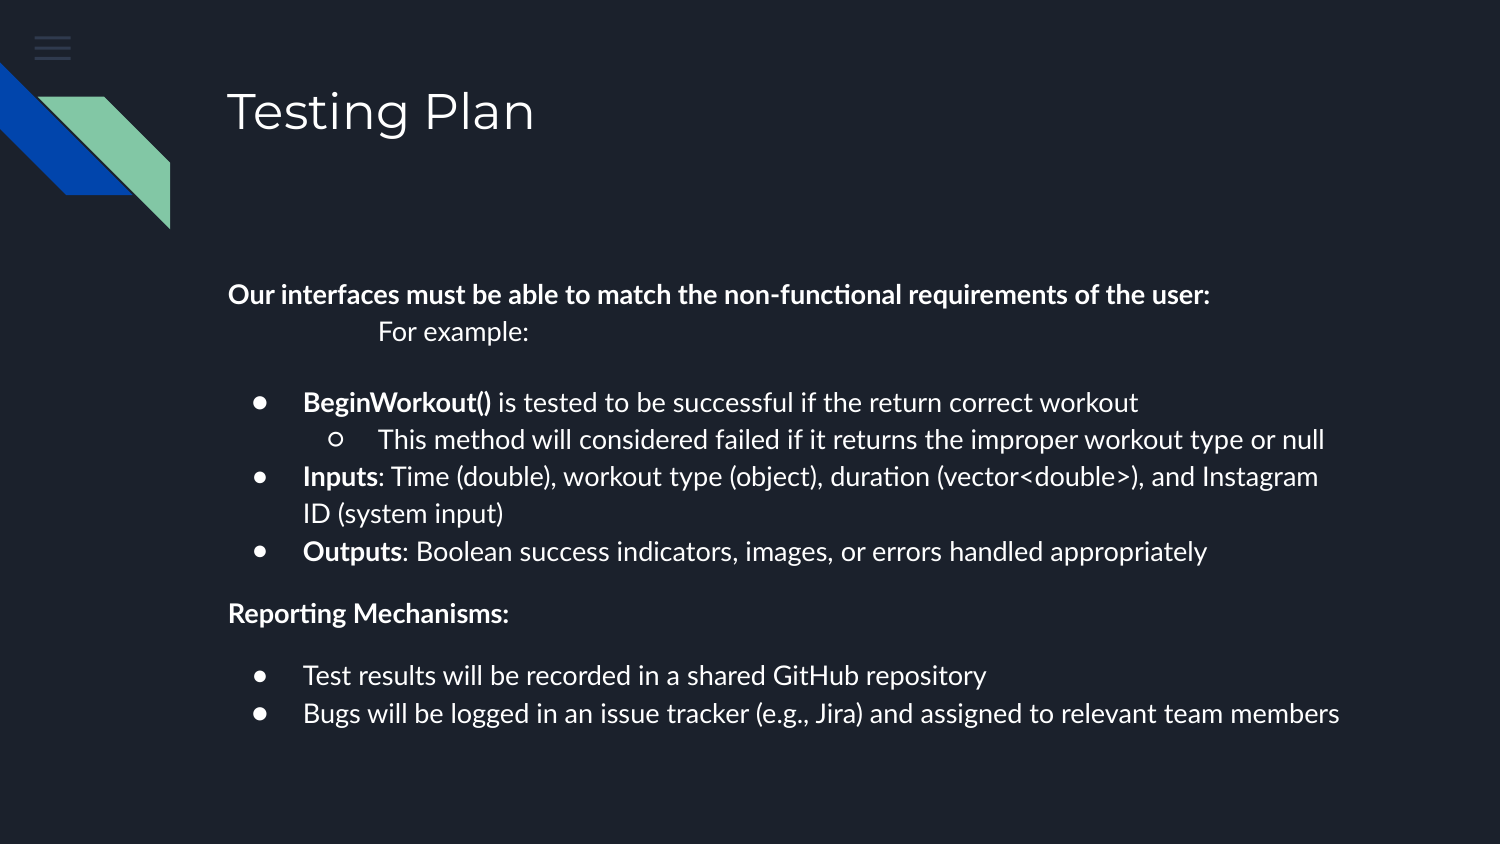

# Testing Plan
Our interfaces must be able to match the non-functional requirements of the user:
	For example:
BeginWorkout() is tested to be successful if the return correct workout
This method will considered failed if it returns the improper workout type or null
Inputs: Time (double), workout type (object), duration (vector<double>), and Instagram ID (system input)
Outputs: Boolean success indicators, images, or errors handled appropriately
Reporting Mechanisms:
Test results will be recorded in a shared GitHub repository
Bugs will be logged in an issue tracker (e.g., Jira) and assigned to relevant team members